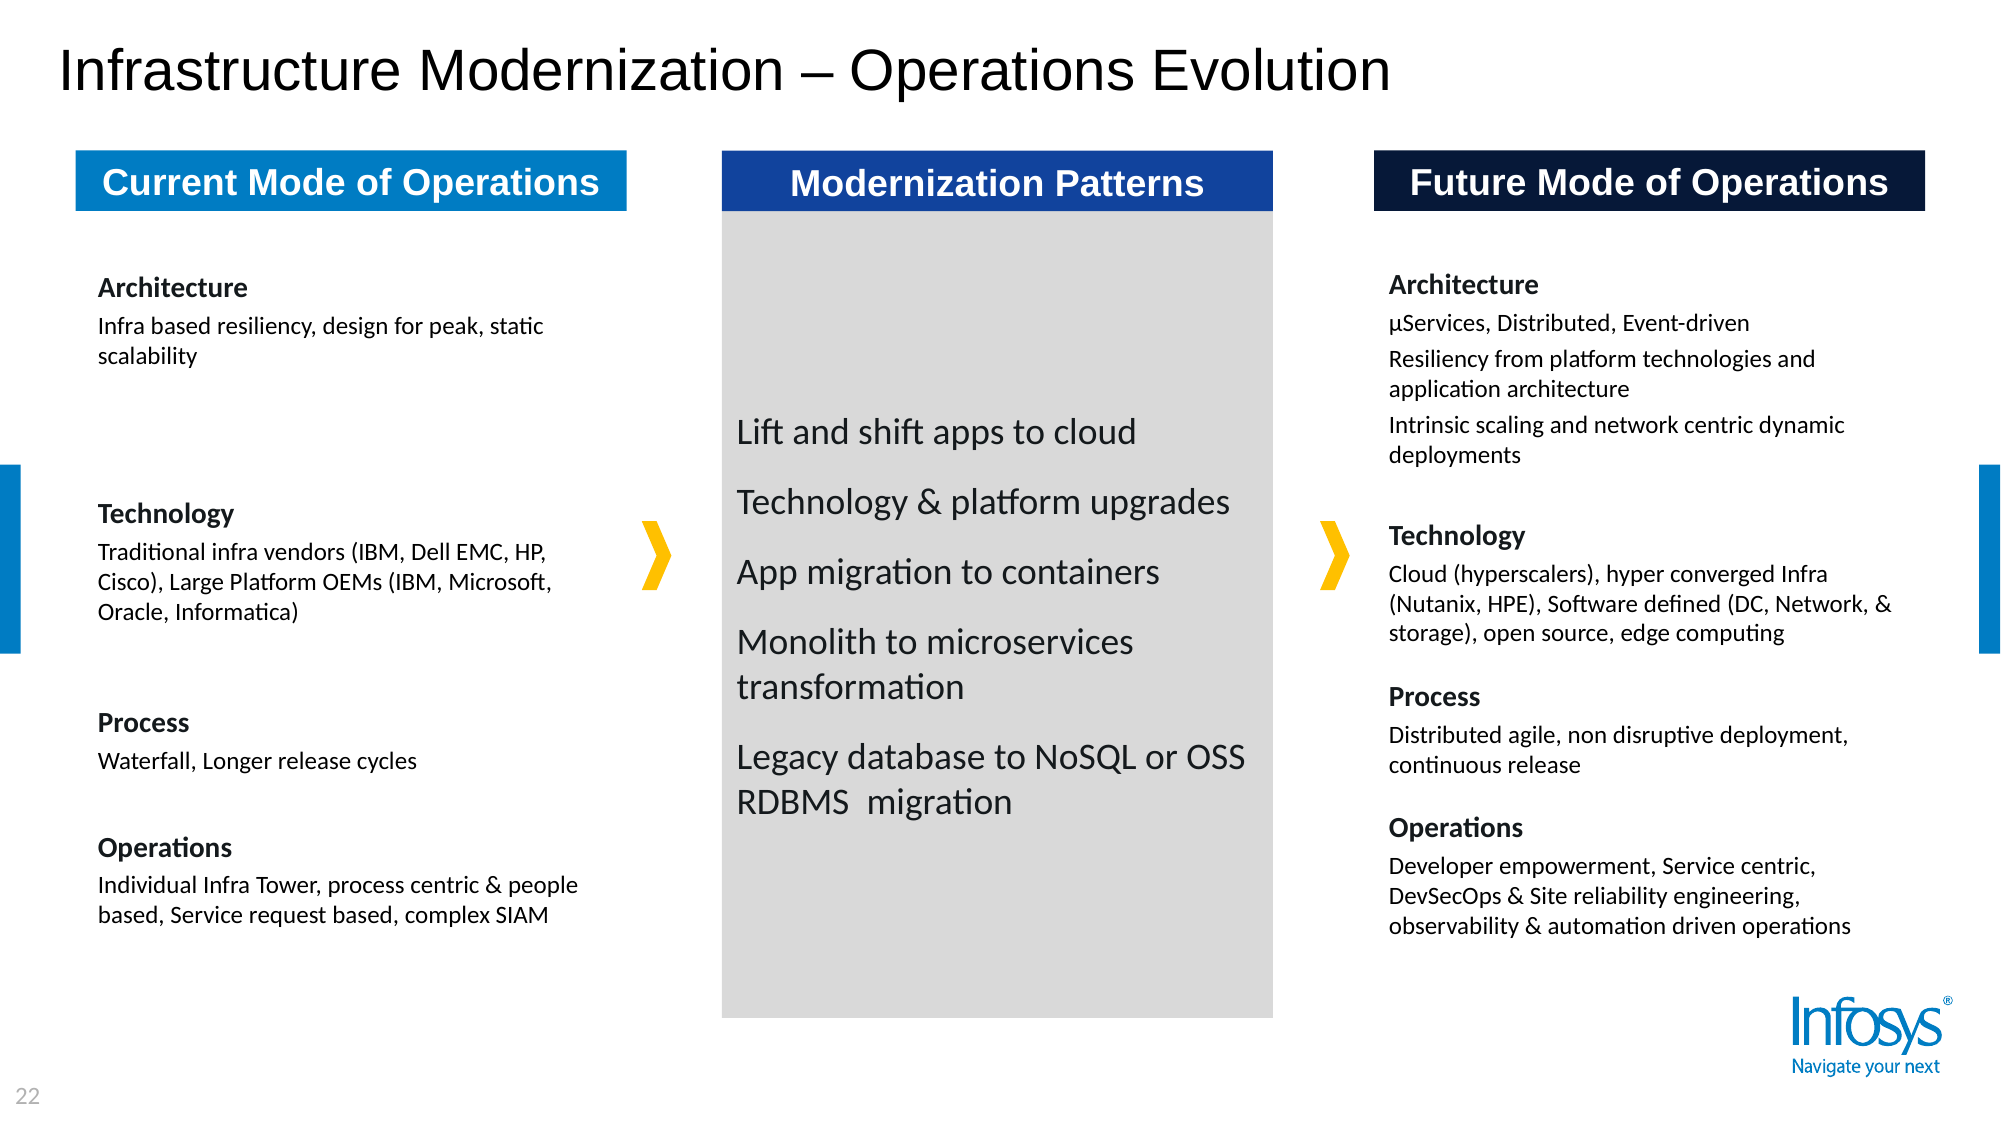

Infrastructure Modernization – Operations Evolution
Current Mode of Operations
Future Mode of Operations
Modernization Patterns
Lift and shift apps to cloud
Technology & platform upgrades
App migration to containers
Monolith to microservices transformation
Legacy database to NoSQL or OSS RDBMS  migration
Architecture
µServices, Distributed, Event-driven
Resiliency from platform technologies and application architecture
Intrinsic scaling and network centric dynamic deployments

Technology
Cloud (hyperscalers), hyper converged Infra (Nutanix, HPE), Software defined (DC, Network, & storage), open source, edge computing

Process
Distributed agile, non disruptive deployment, continuous release

Operations
Developer empowerment, Service centric, DevSecOps & Site reliability engineering, observability & automation driven operations
Architecture
Infra based resiliency, design for peak, static scalability

Technology
Traditional infra vendors (IBM, Dell EMC, HP, Cisco), Large Platform OEMs (IBM, Microsoft, Oracle, Informatica)

Process
Waterfall, Longer release cycles

Operations
Individual Infra Tower, process centric & people based, Service request based, complex SIAM

22